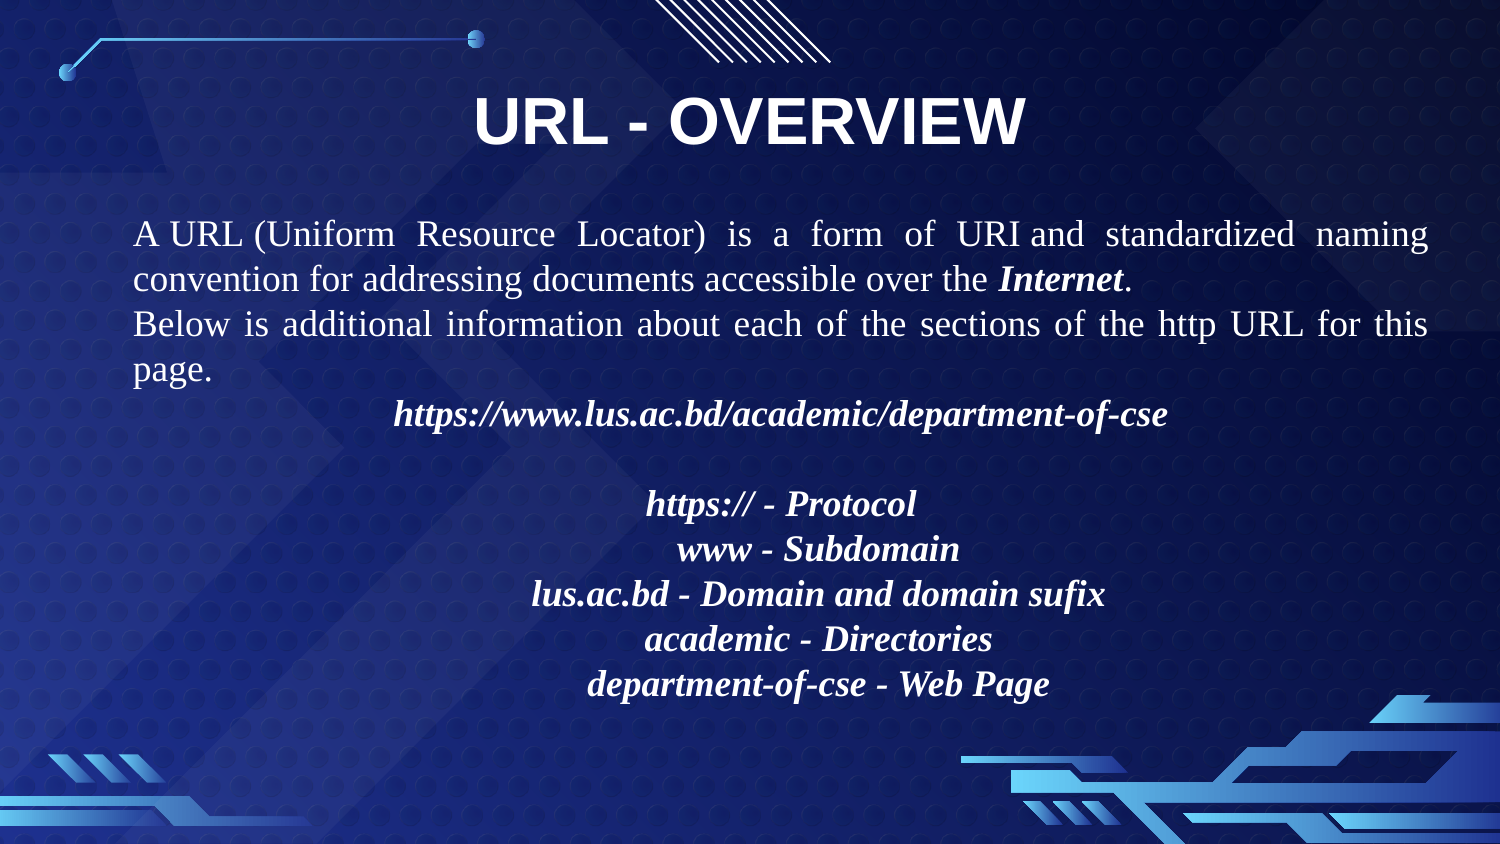

# URL - OVERVIEW
A URL (Uniform Resource Locator) is a form of URI and standardized naming convention for addressing documents accessible over the Internet.
Below is additional information about each of the sections of the http URL for this page.
https://www.lus.ac.bd/academic/department-of-cse

https:// - Protocol
www - Subdomain
lus.ac.bd - Domain and domain sufix
academic - Directories
department-of-cse - Web Page